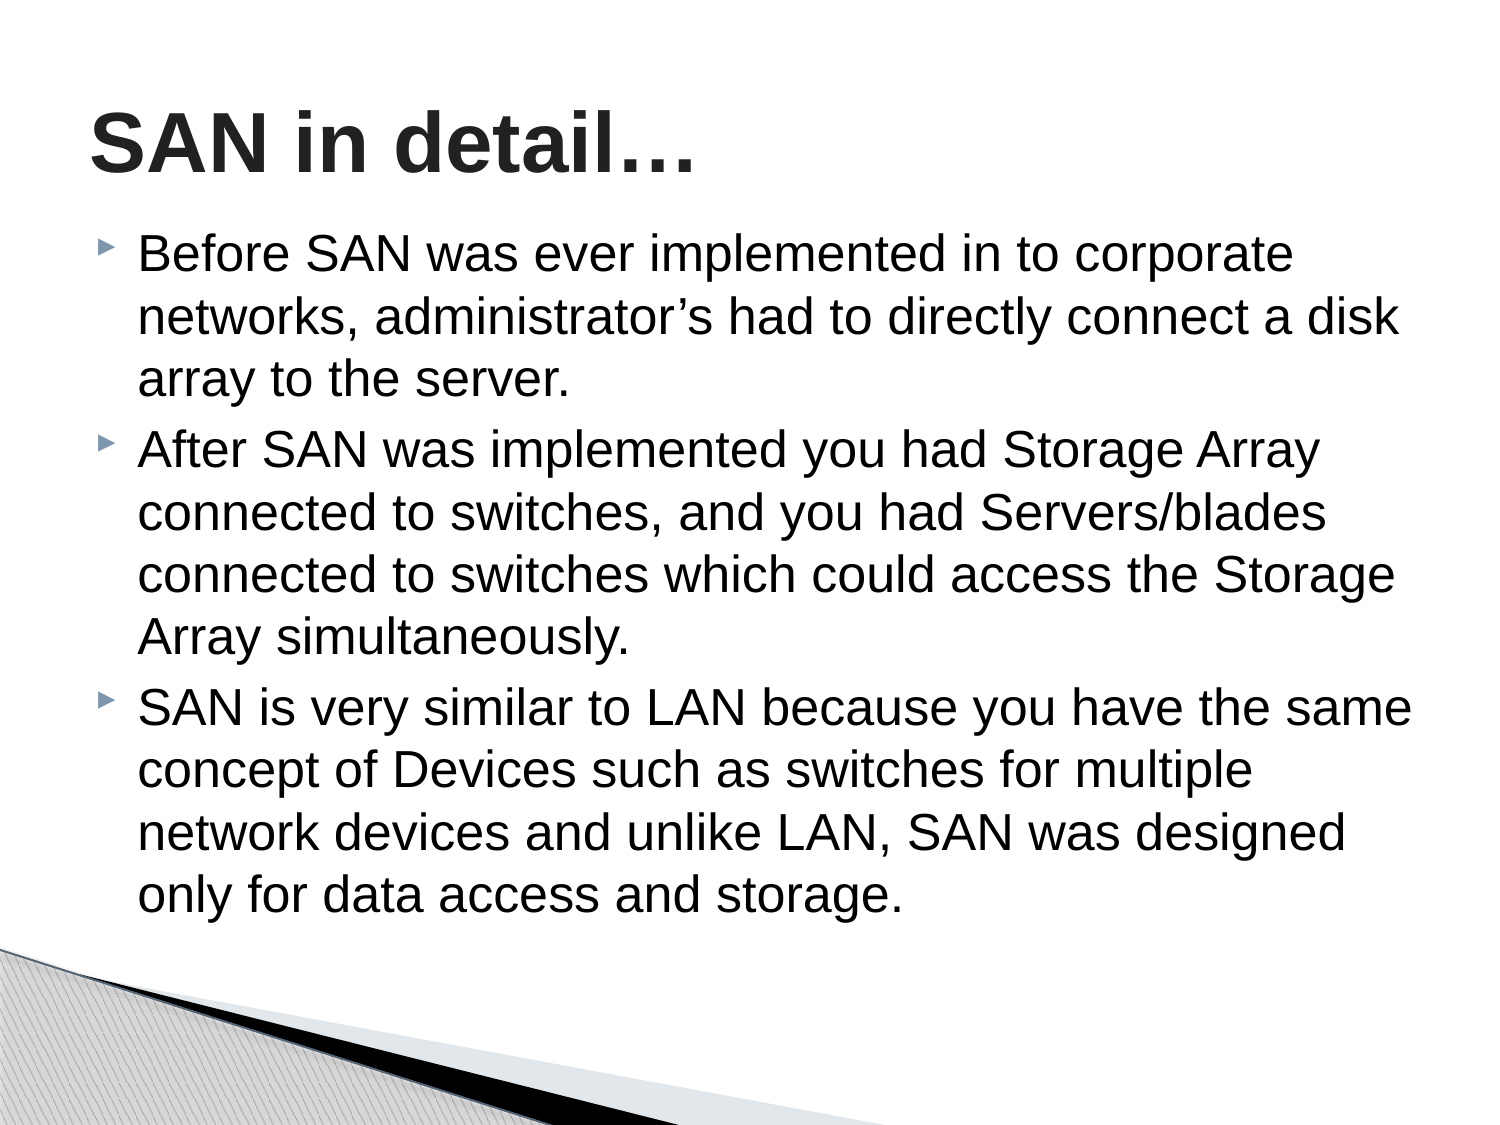

# SAN in detail…
Before SAN was ever implemented in to corporate networks, administrator’s had to directly connect a disk array to the server.
After SAN was implemented you had Storage Array connected to switches, and you had Servers/blades connected to switches which could access the Storage Array simultaneously.
SAN is very similar to LAN because you have the same concept of Devices such as switches for multiple network devices and unlike LAN, SAN was designed only for data access and storage.